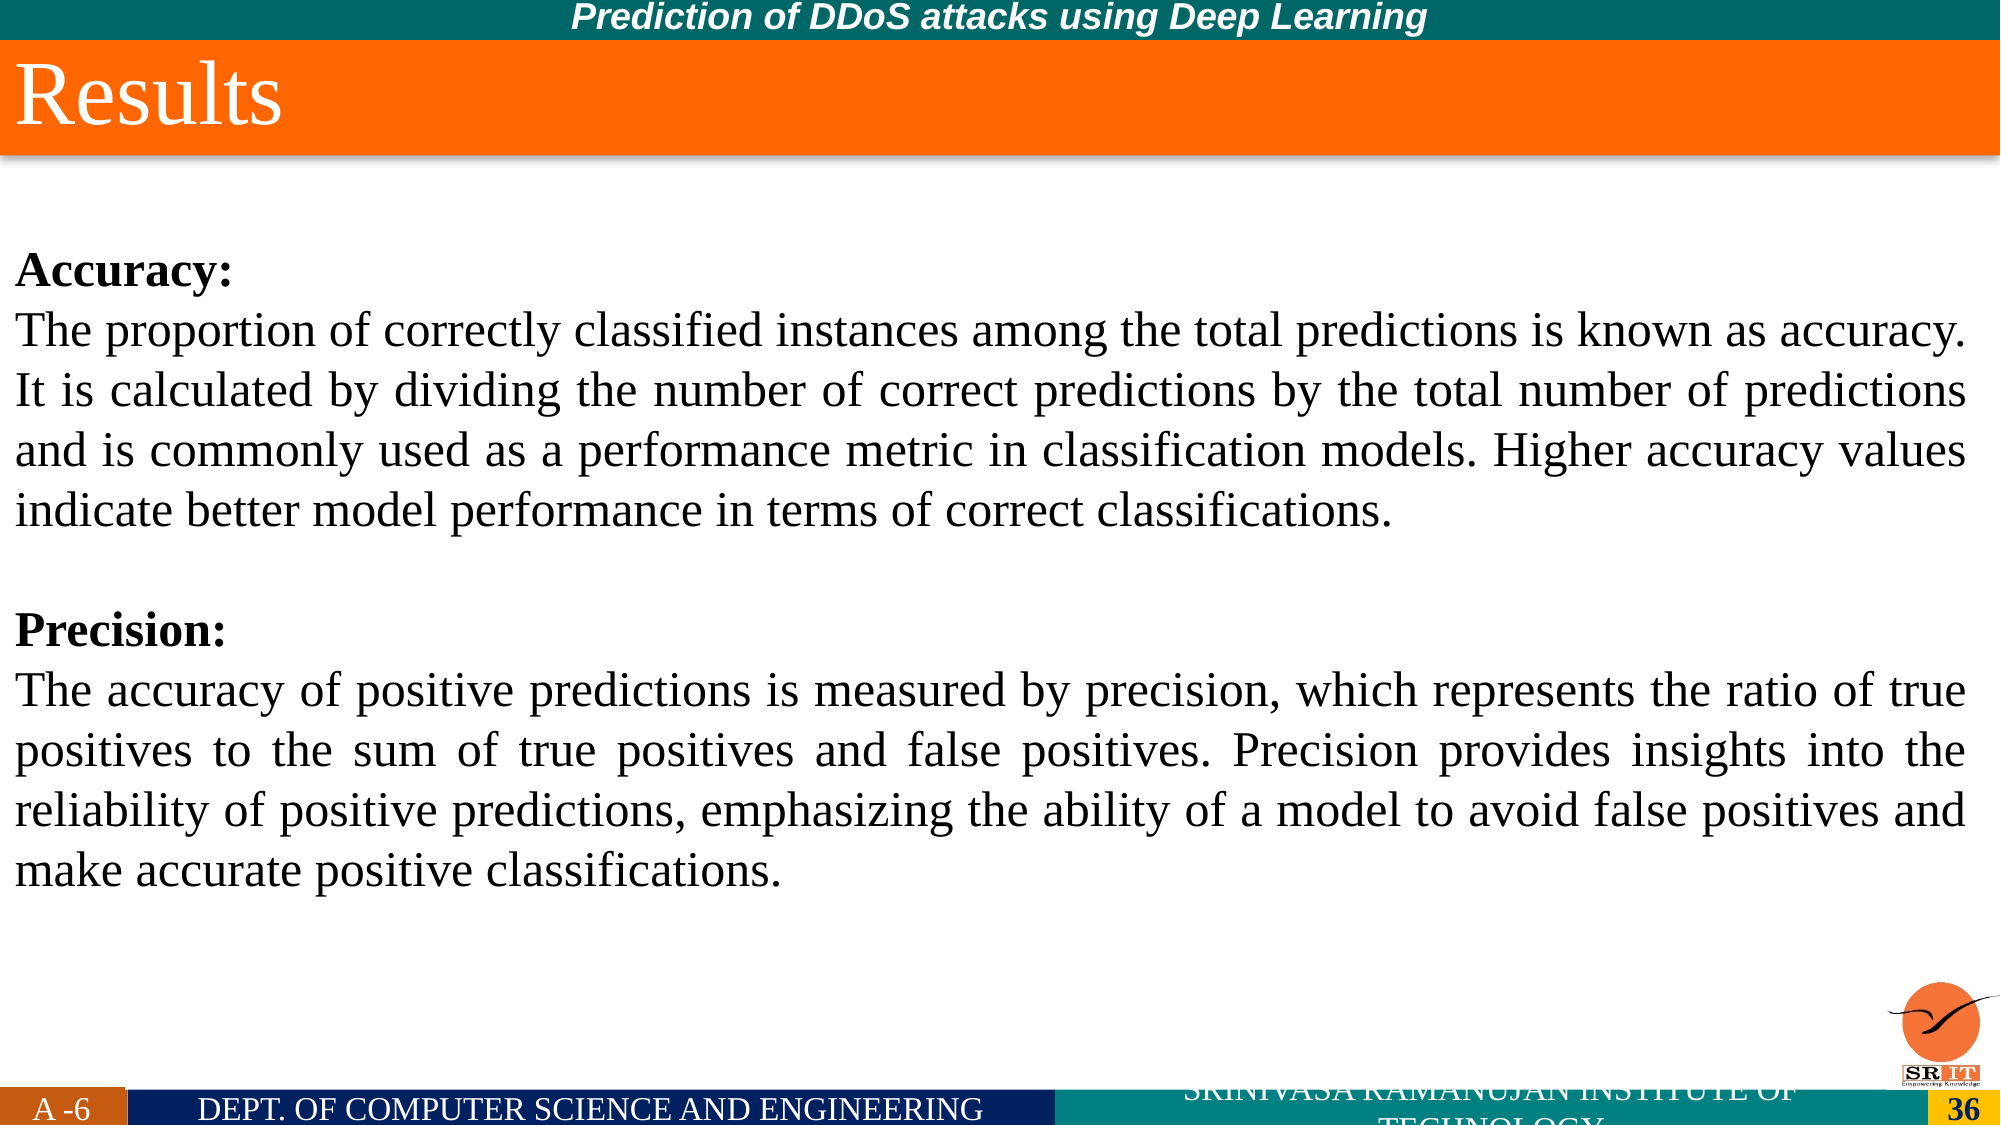

Prediction of DDoS attacks using Deep Learning
Results

Accuracy:
The proportion of correctly classified instances among the total predictions is known as accuracy. It is calculated by dividing the number of correct predictions by the total number of predictions and is commonly used as a performance metric in classification models. Higher accuracy values indicate better model performance in terms of correct classifications.

Precision:
The accuracy of positive predictions is measured by precision, which represents the ratio of true positives to the sum of true positives and false positives. Precision provides insights into the reliability of positive predictions, emphasizing the ability of a model to avoid false positives and make accurate positive classifications.

A -6